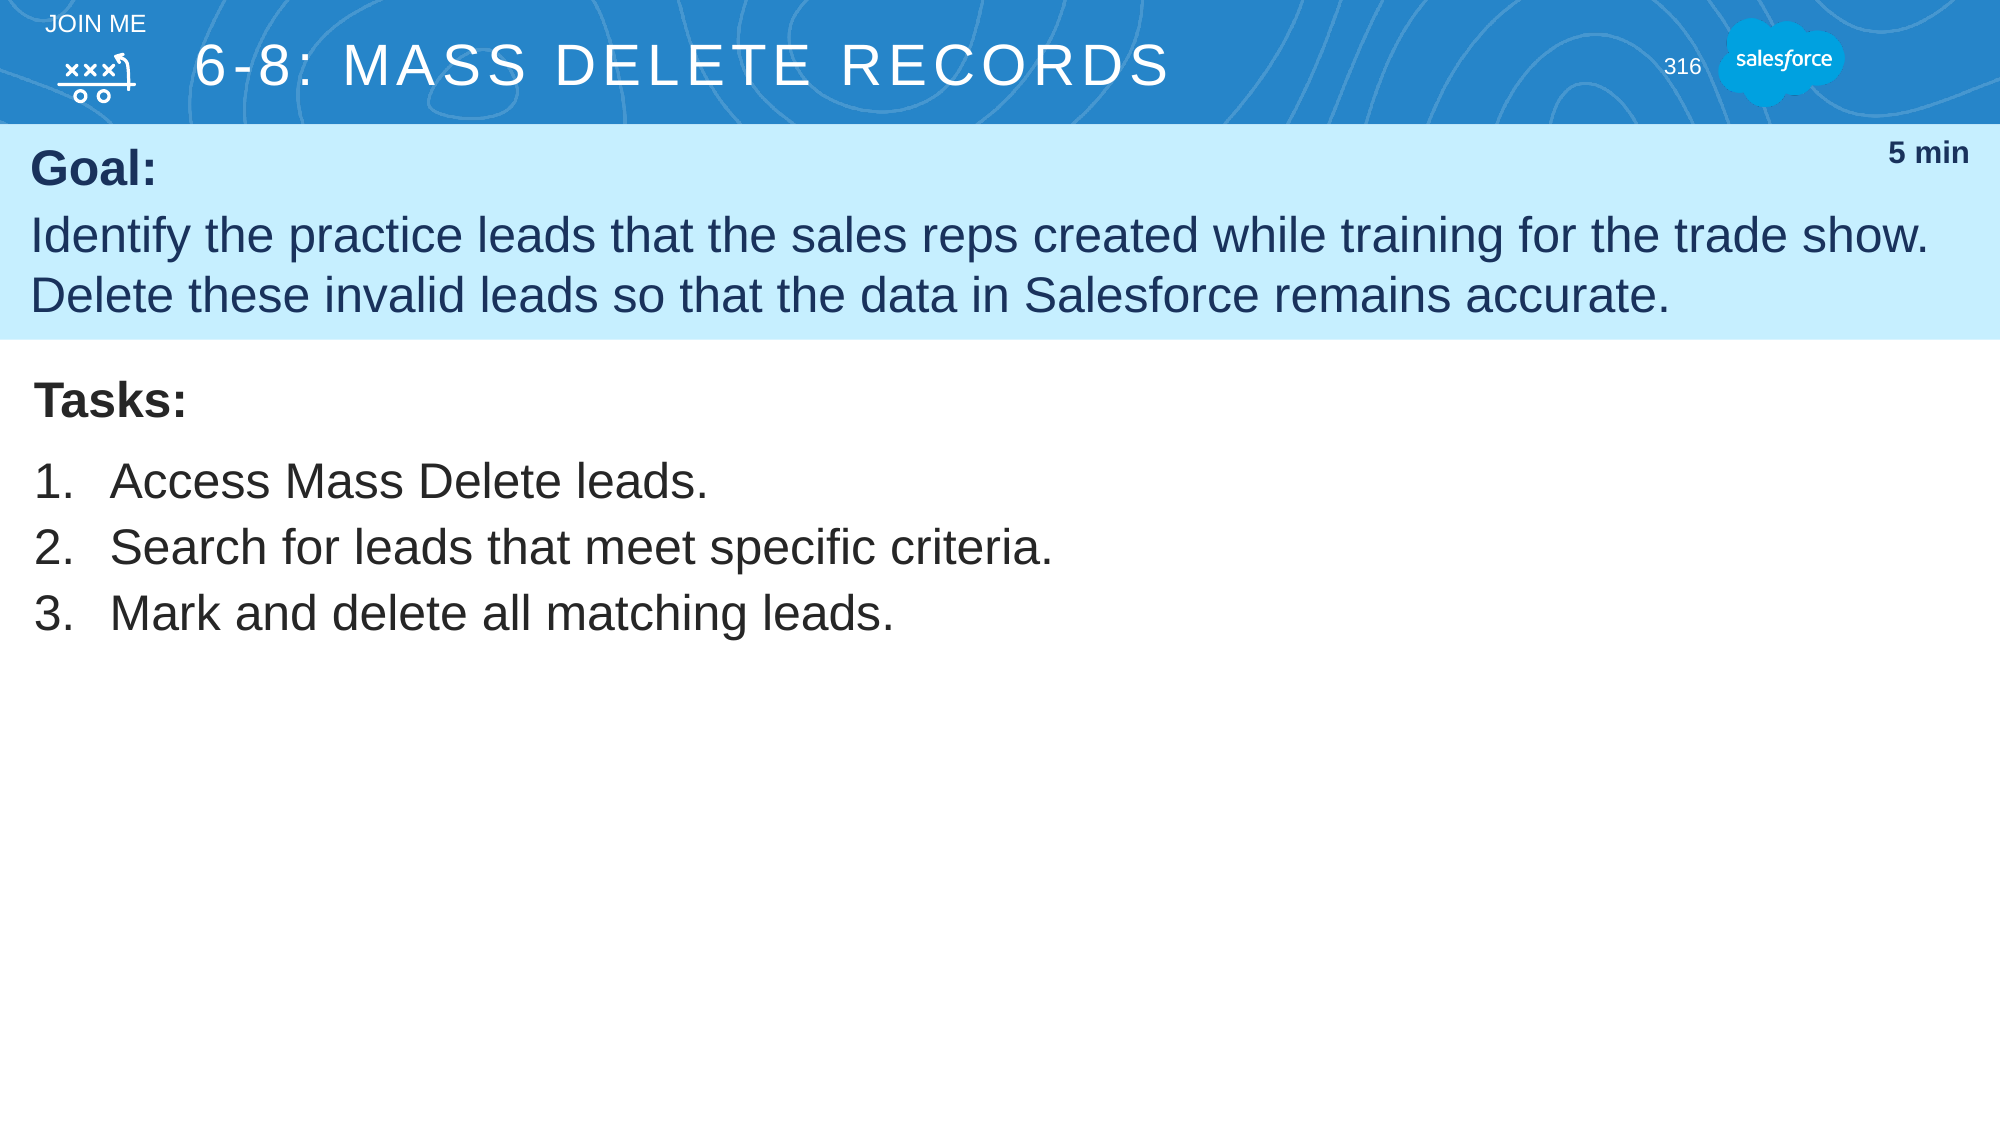

JOIN ME
# 6-8: Mass Delete Records
316
Goal:
Identify the practice leads that the sales reps created while training for the trade show. Delete these invalid leads so that the data in Salesforce remains accurate.
5 min
Tasks:
Access Mass Delete leads.
Search for leads that meet specific criteria.
Mark and delete all matching leads.